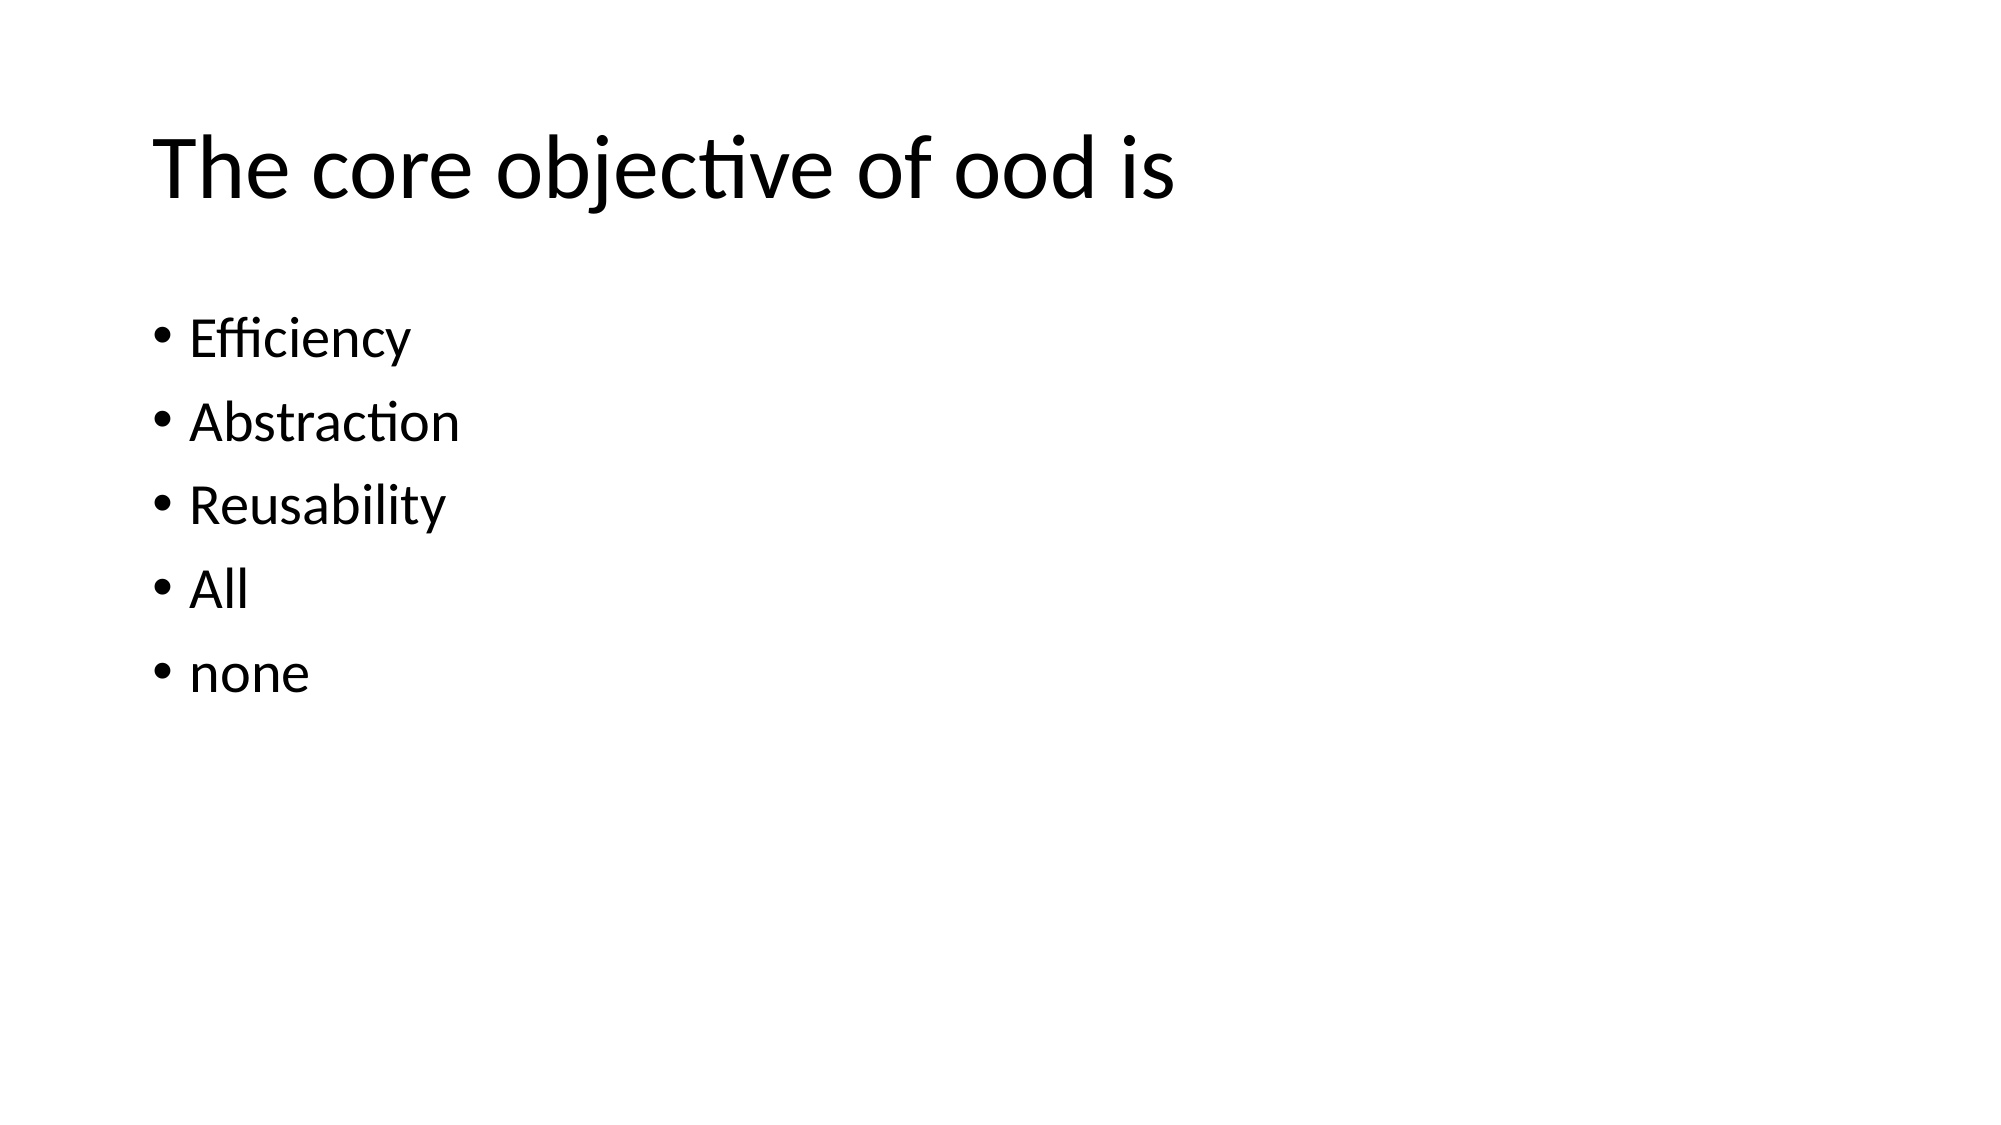

# The core objective of ood is
Efficiency
Abstraction
Reusability
All
none